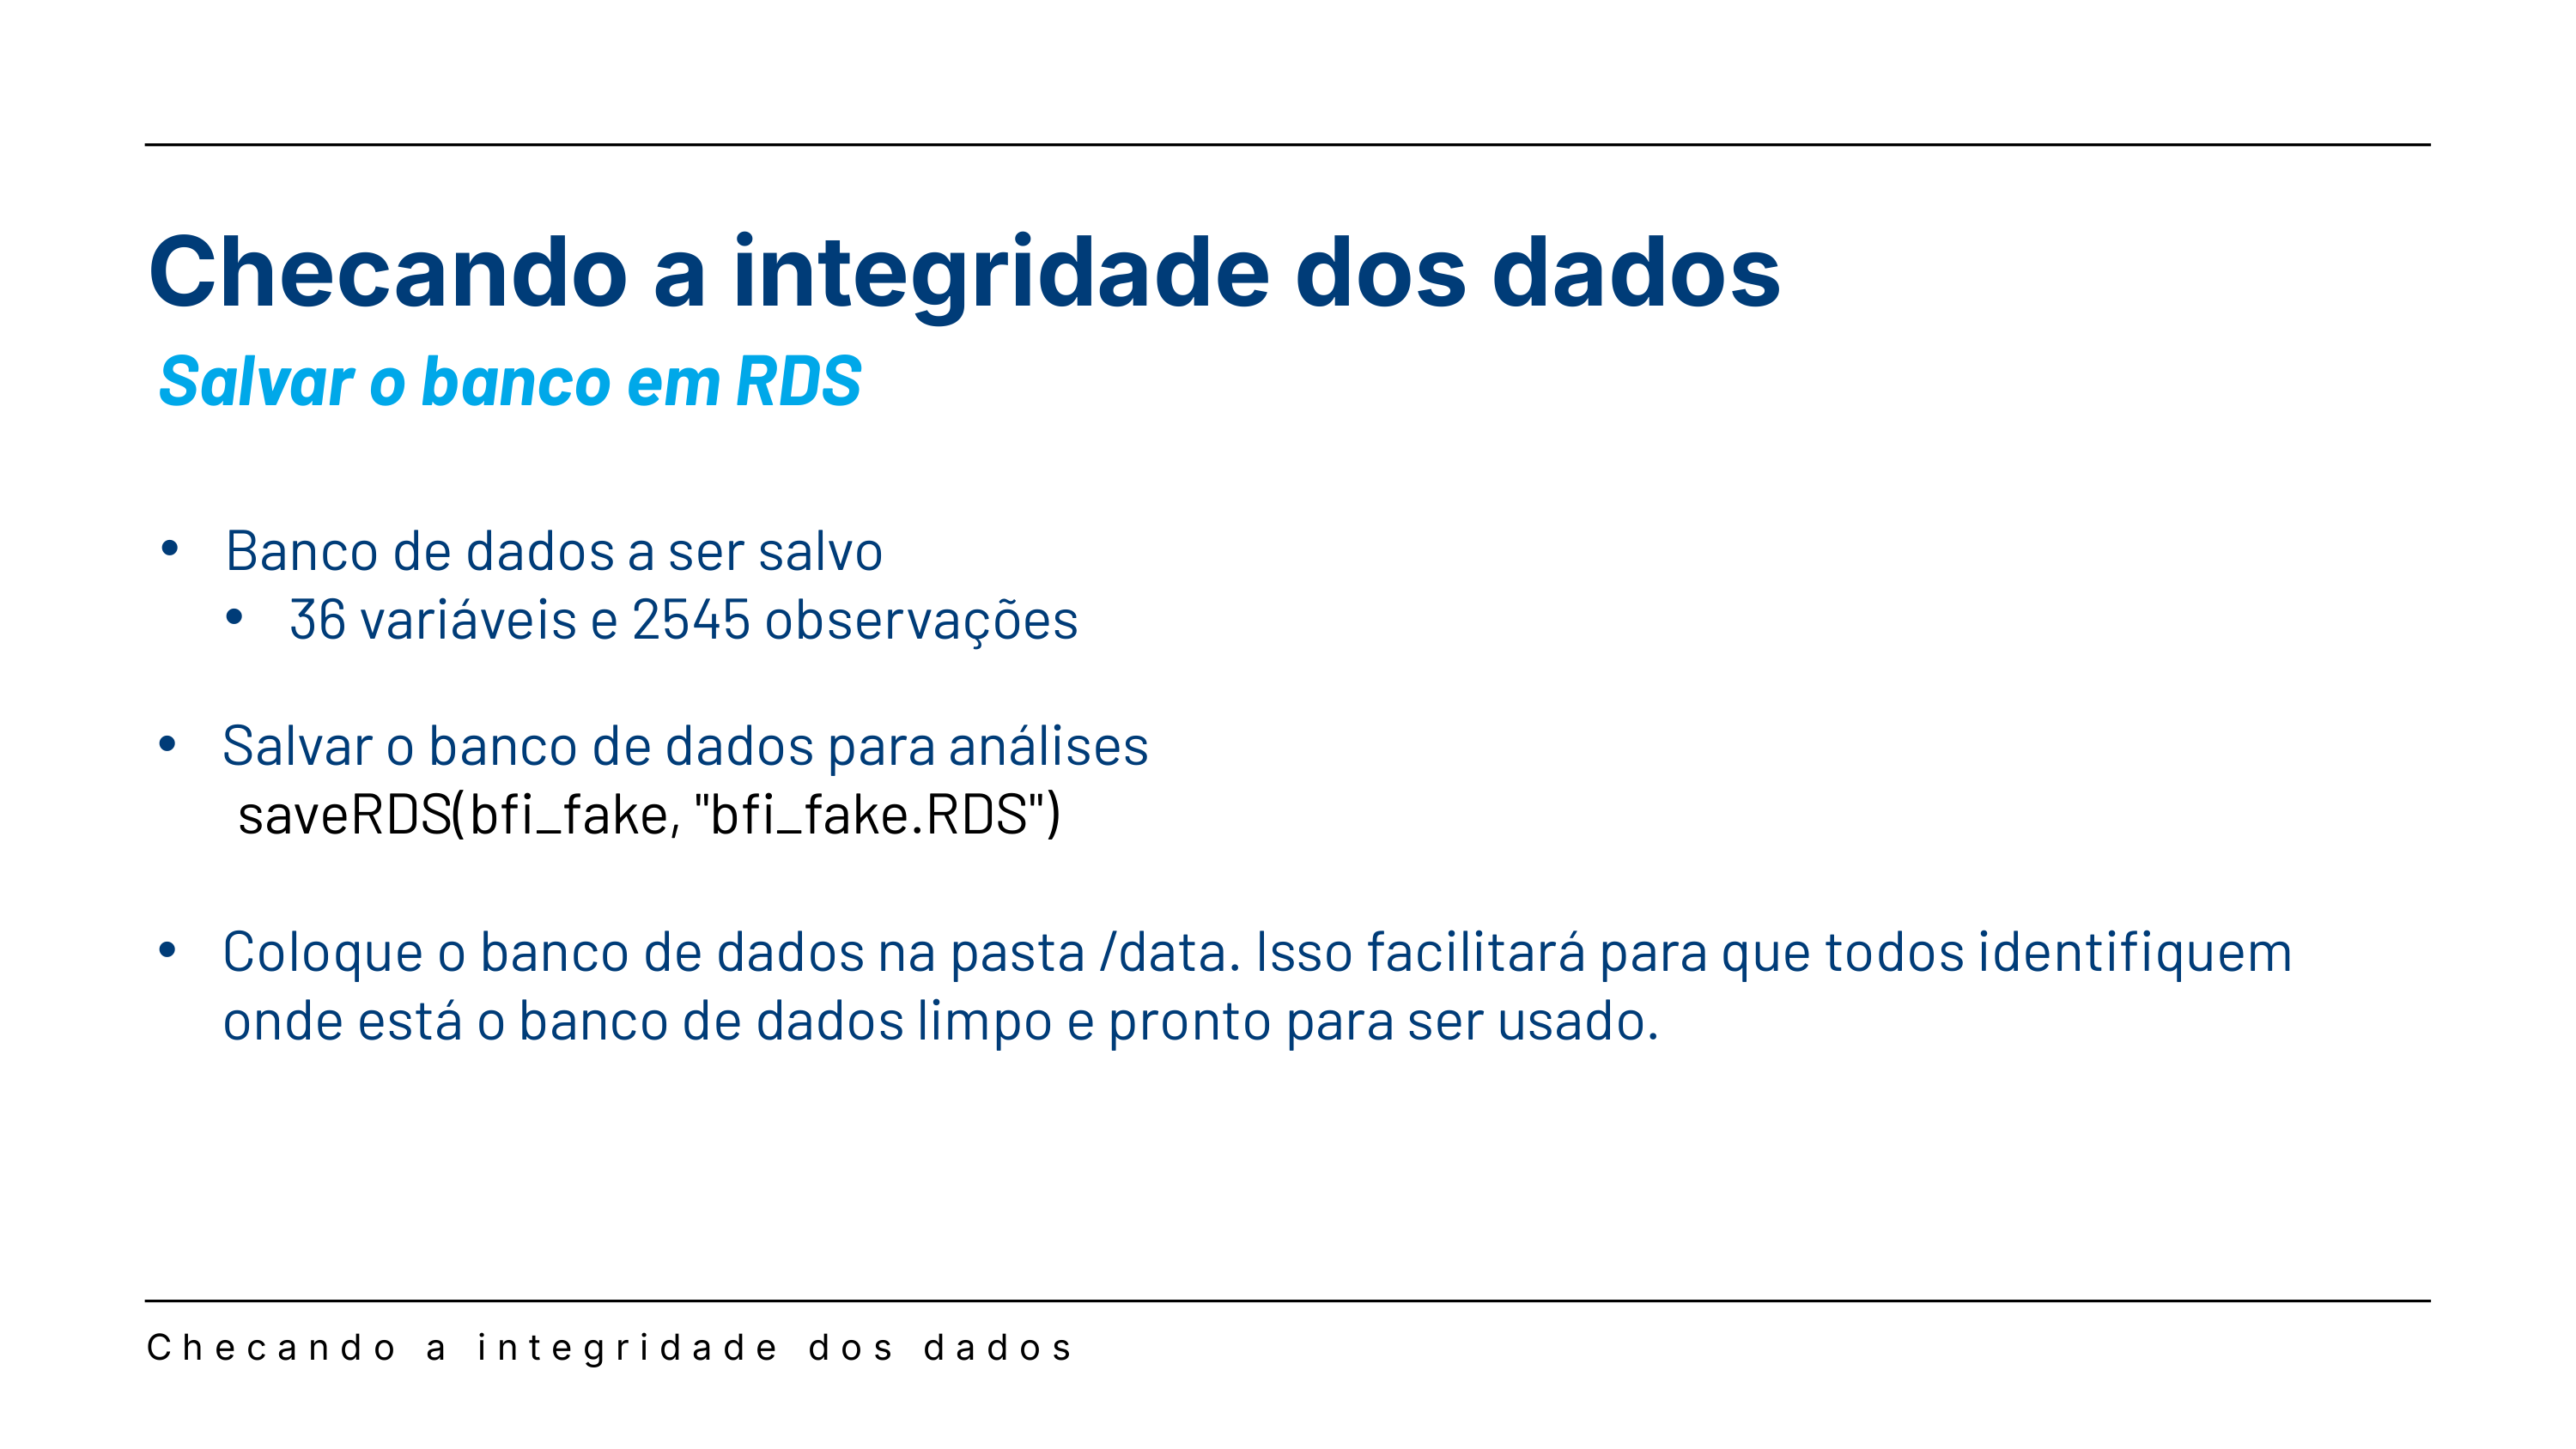

Checando a integridade dos dados
Salvar o banco em RDS
Banco de dados a ser salvo
36 variáveis e 2545 observações

Salvar o banco de dados para análises
       saveRDS(bfi_fake, "bfi_fake.RDS")

Coloque o banco de dados na pasta /data. Isso facilitará para que todos identifiquem onde está o banco de dados limpo e pronto para ser usado.

Checando a integridade dos dados